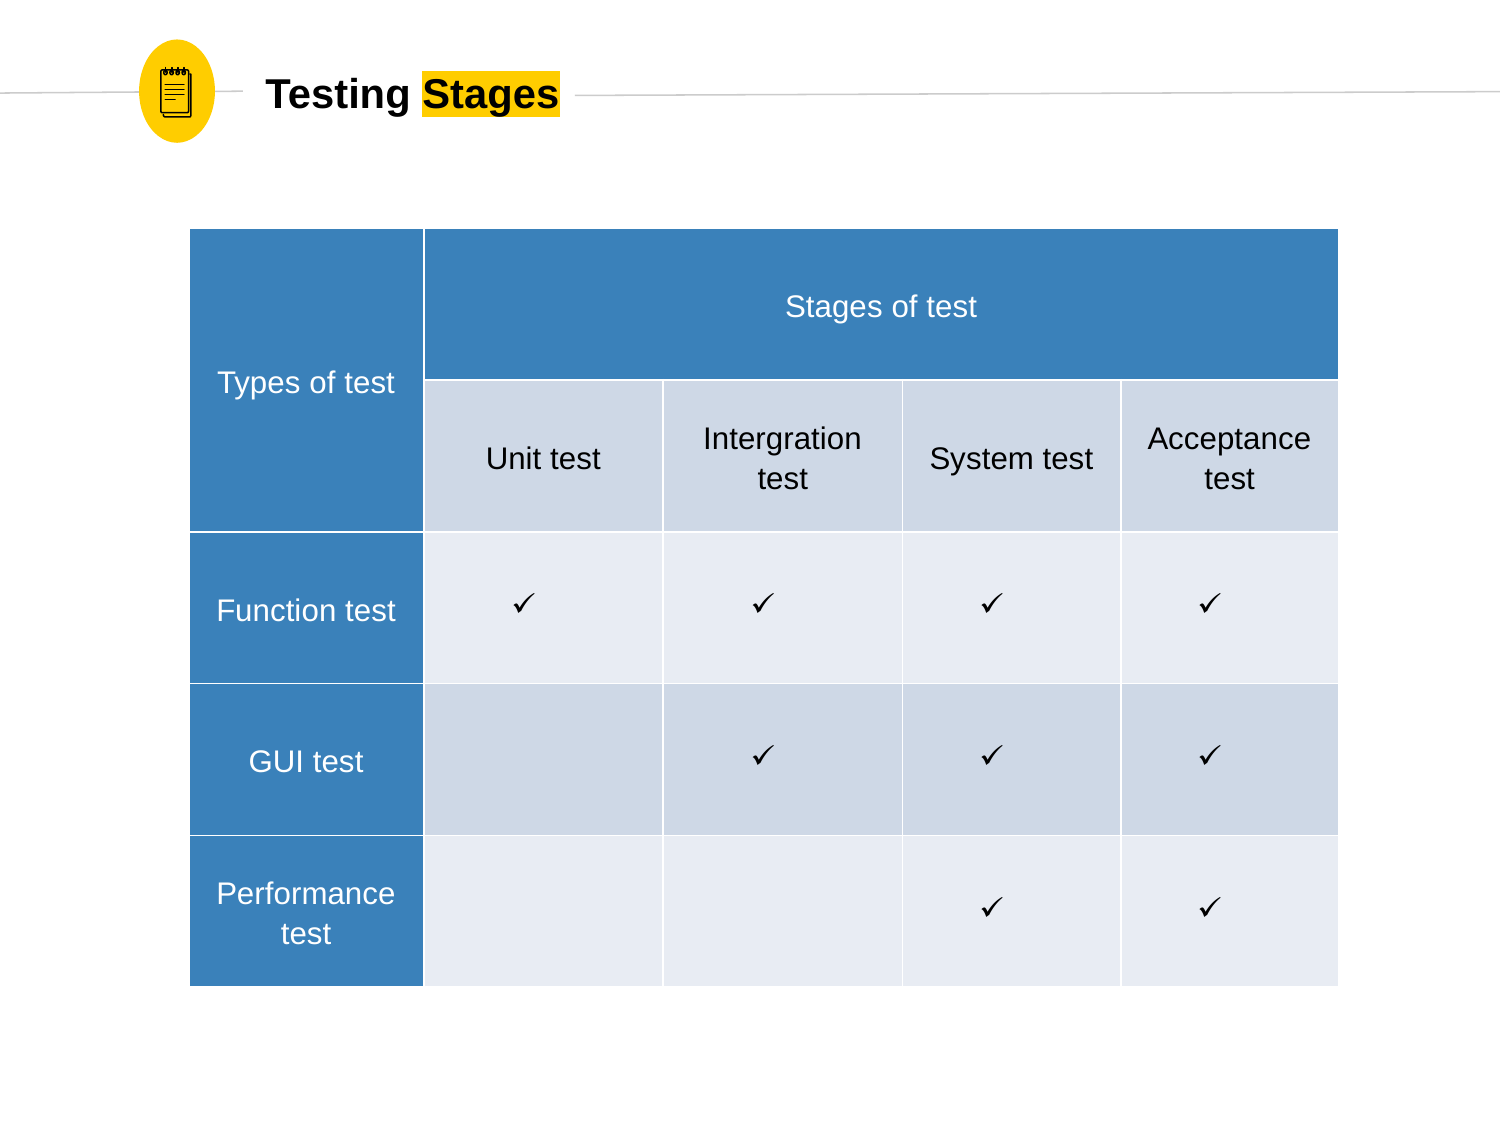

Testing Stages

| Types of test | Stages of test |  |  |  |
| --- | --- | --- | --- | --- |
|  | Unit test | Intergration test | System test | Acceptance test |
| Function test |  |  |  |  |
| GUI test |  |  |  |  |
| Performance test |  |  |  |  |